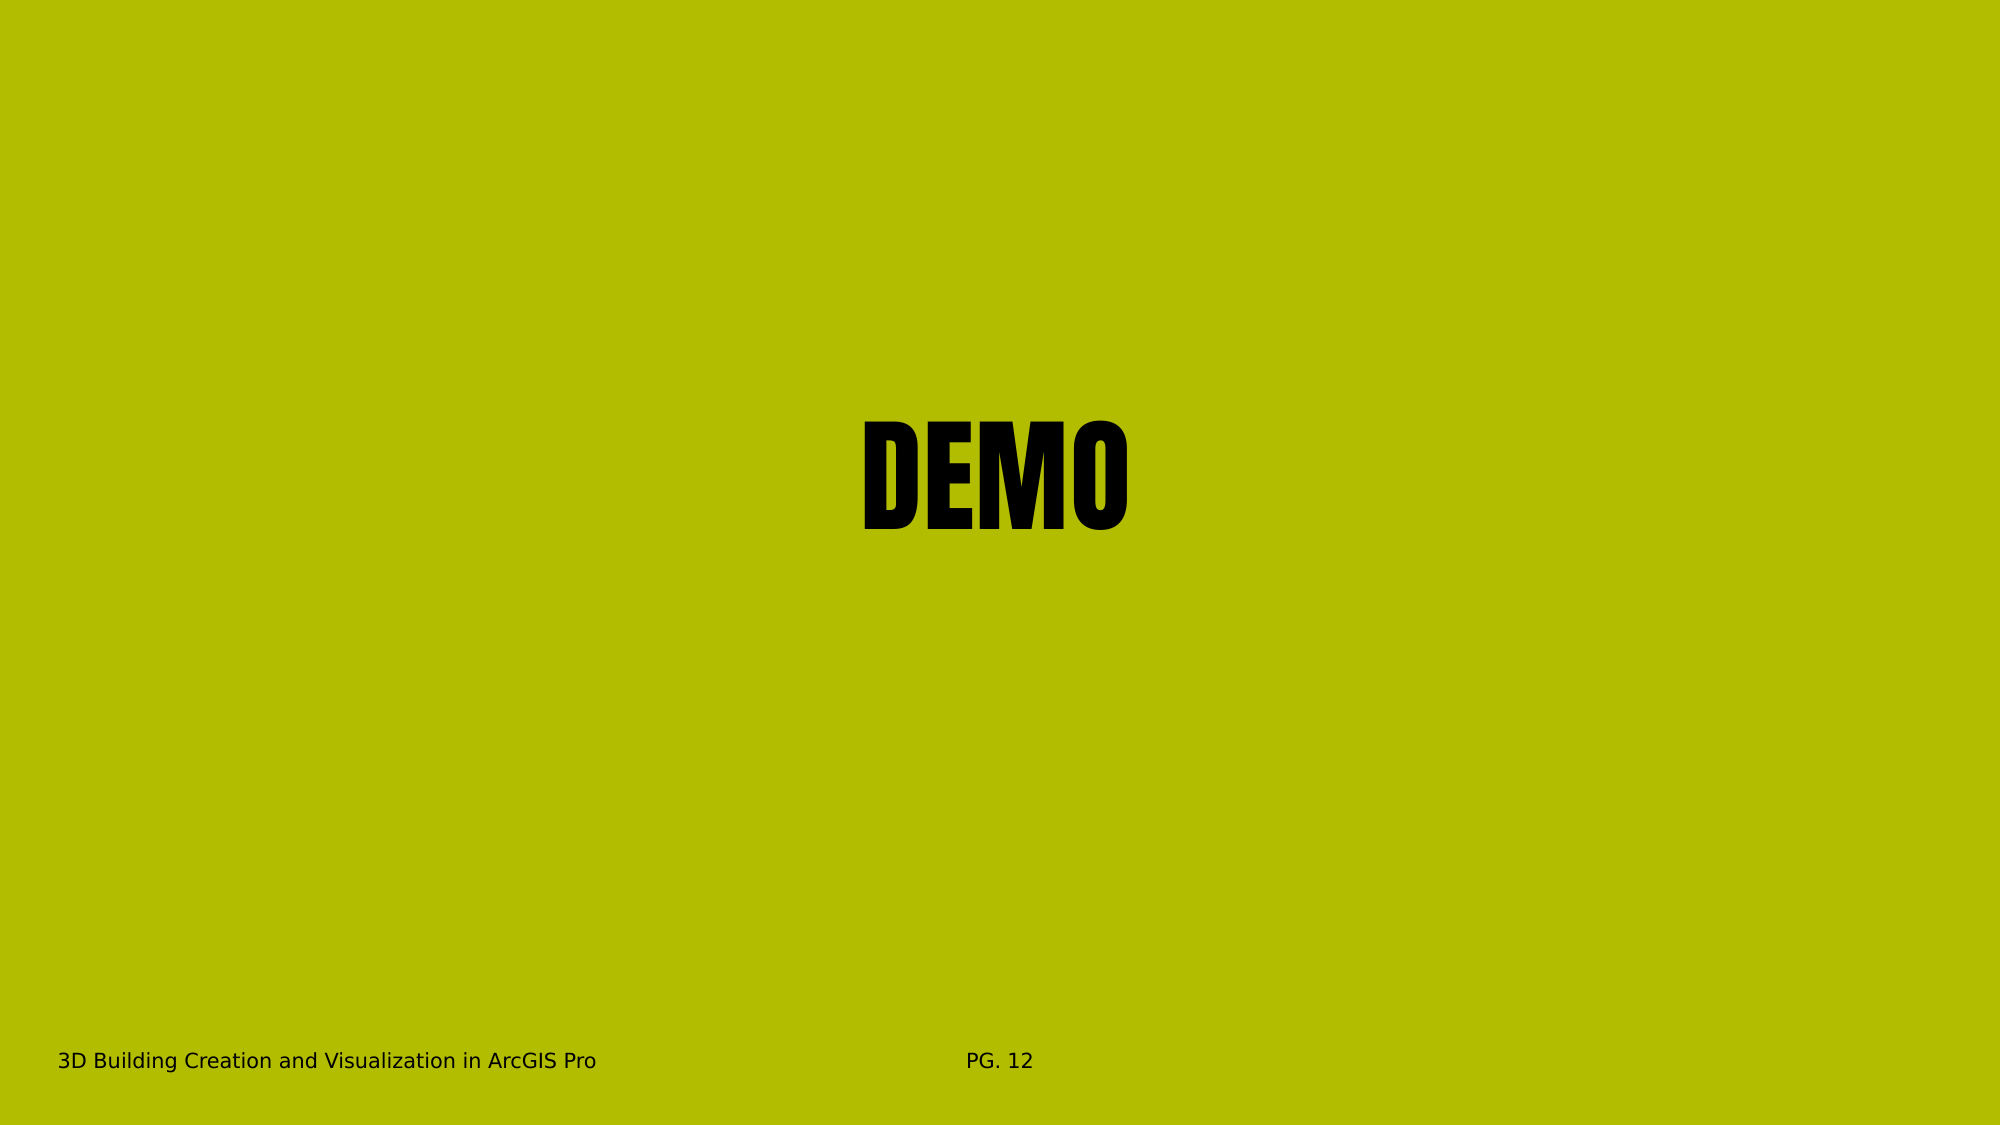

# Demo
3D Building Creation and Visualization in ArcGIS Pro
PG. 12